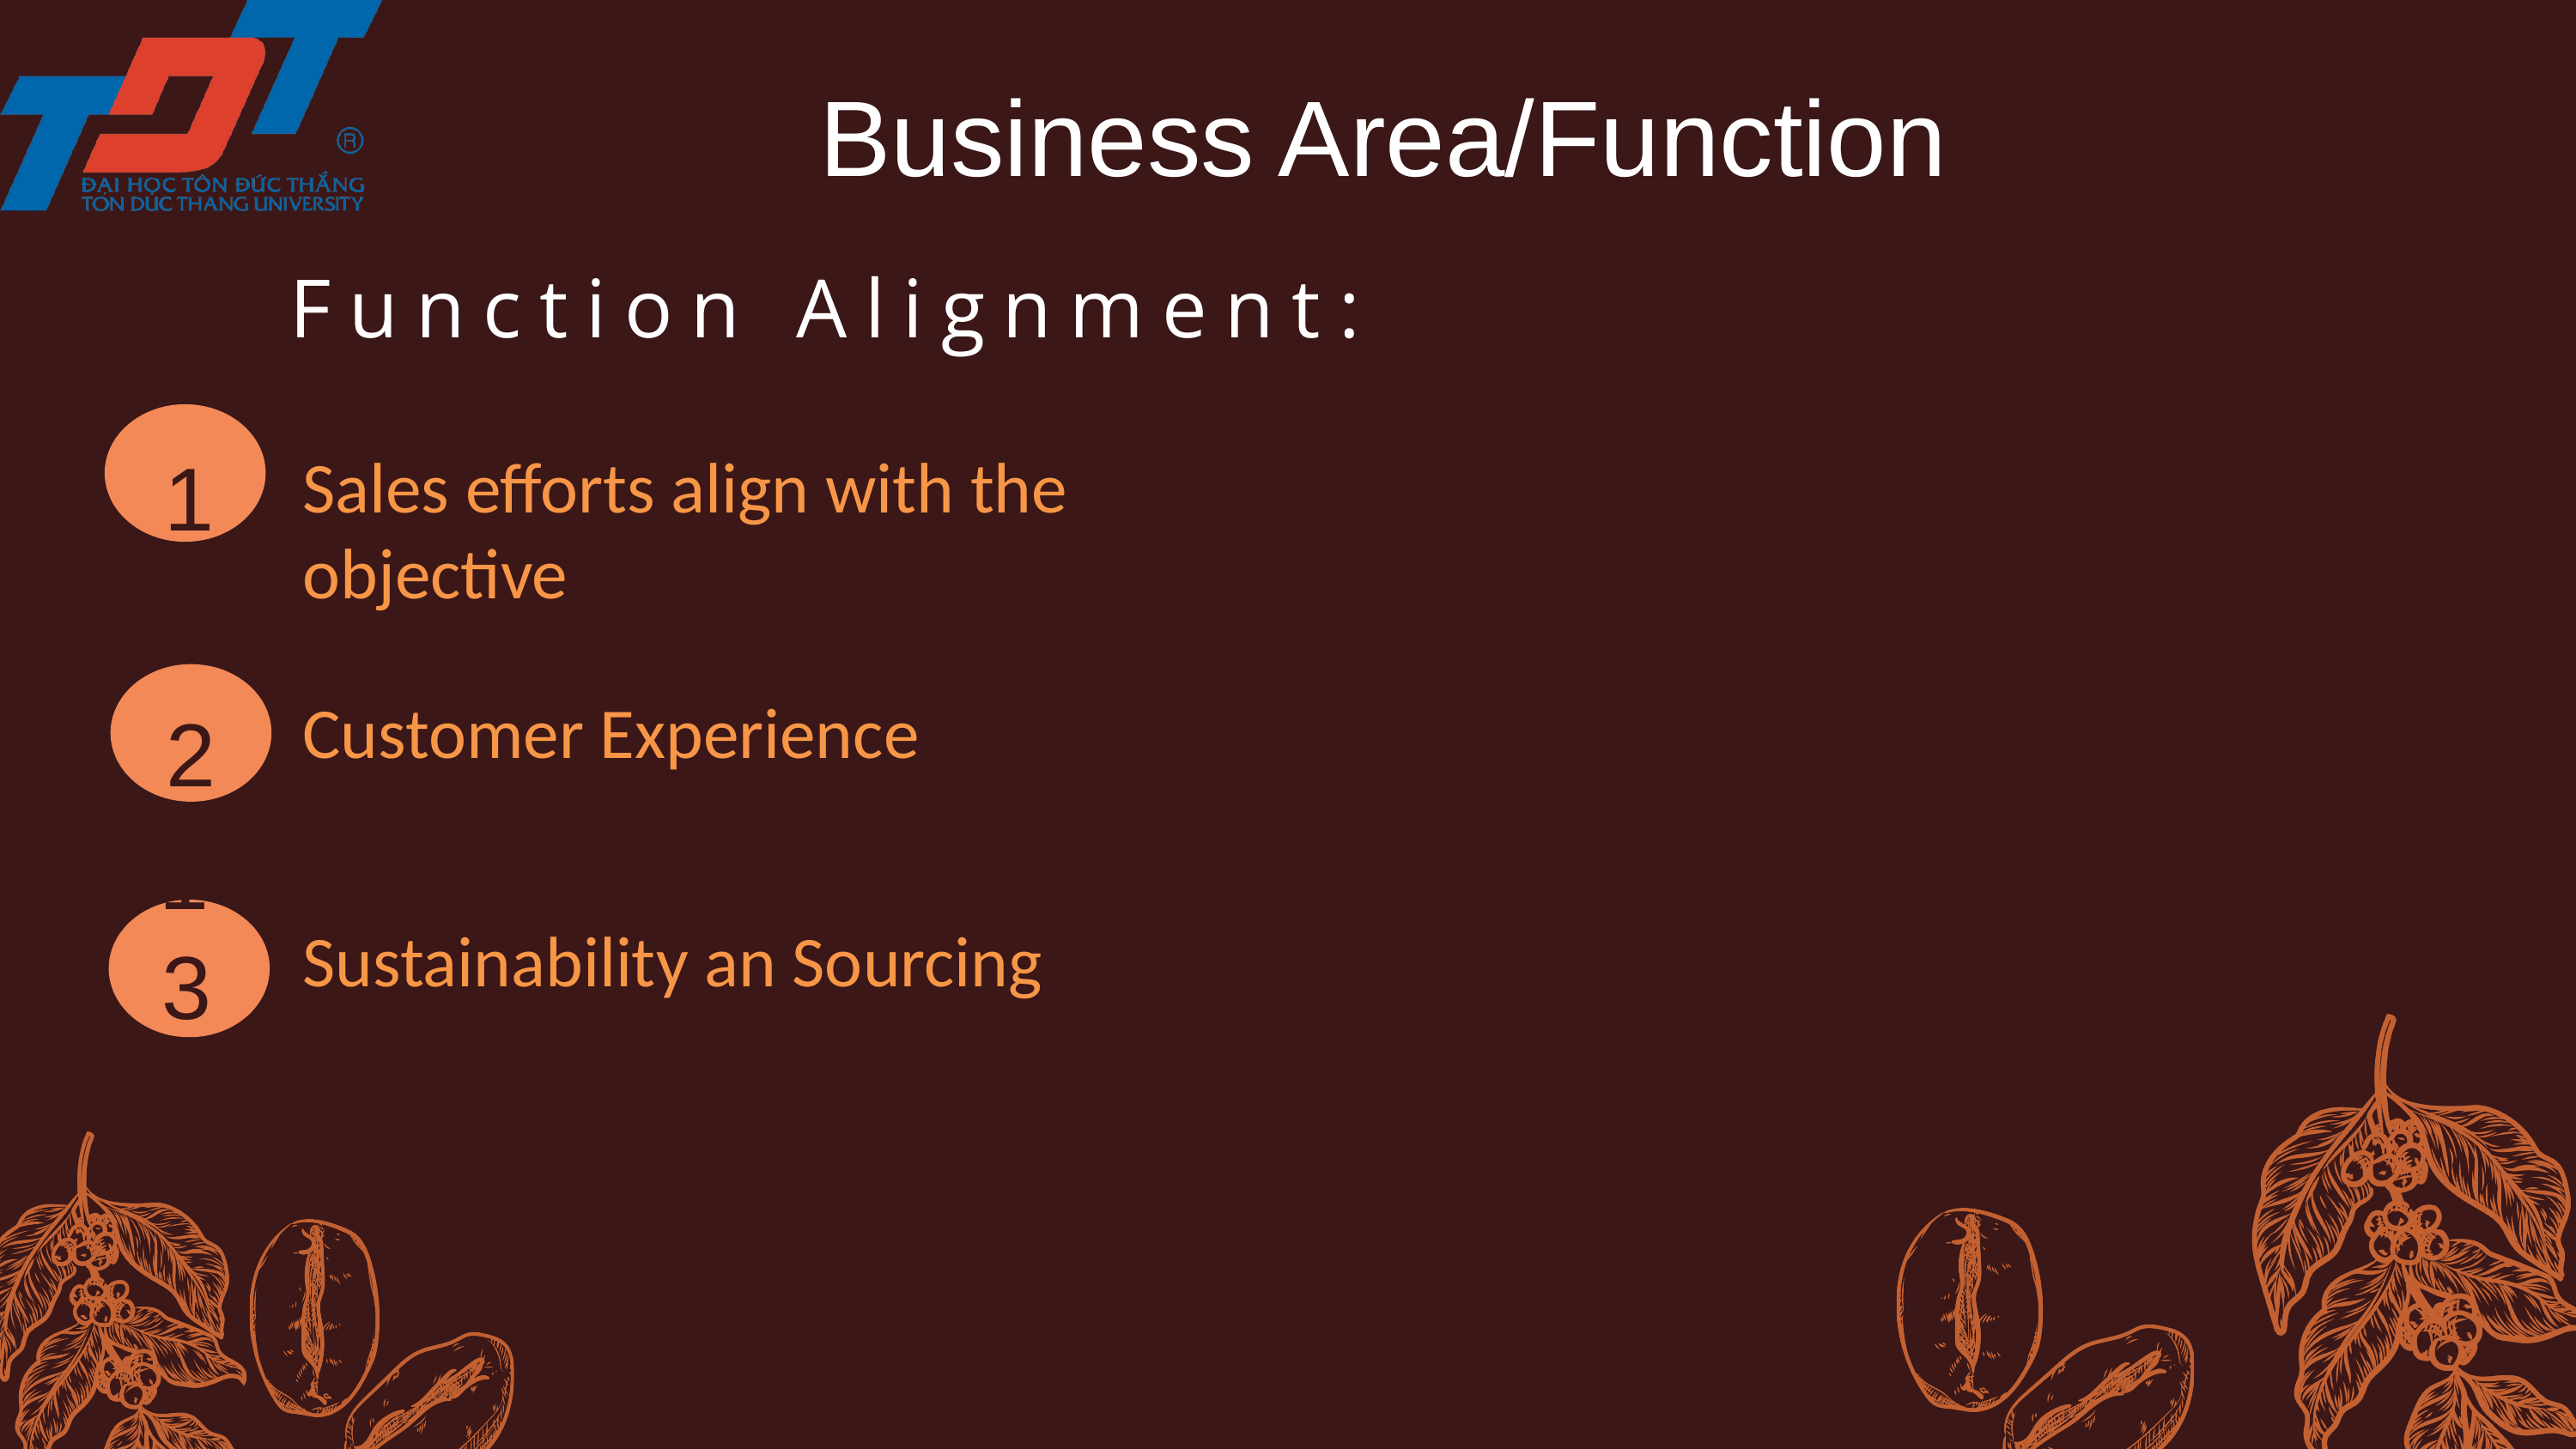

Business Area/Function
Function Alignment:
1

Sales efforts align with the objective
2

Customer Experience
2
1
3

Sustainability an Sourcing